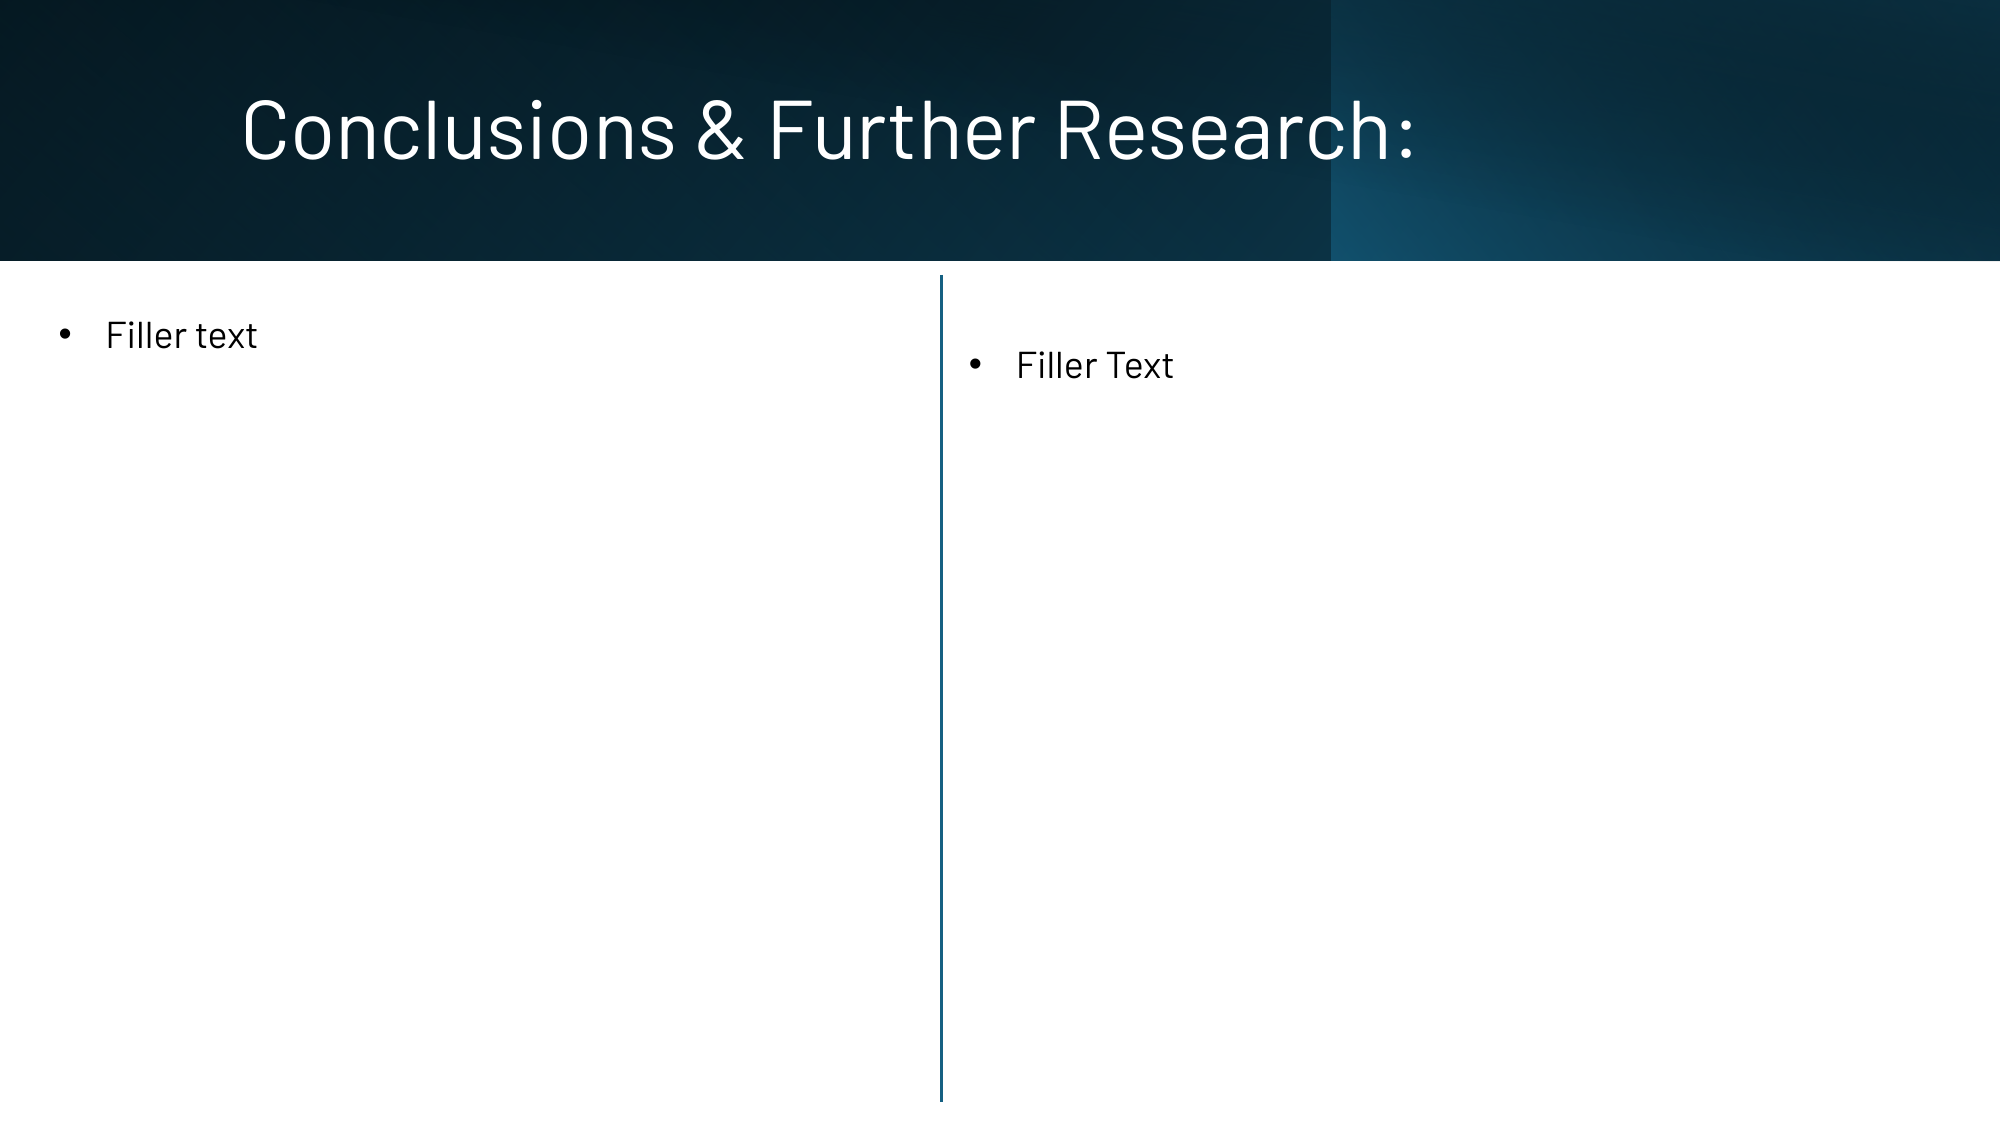

# Conclusions & Further Research:
Filler text
Filler Text